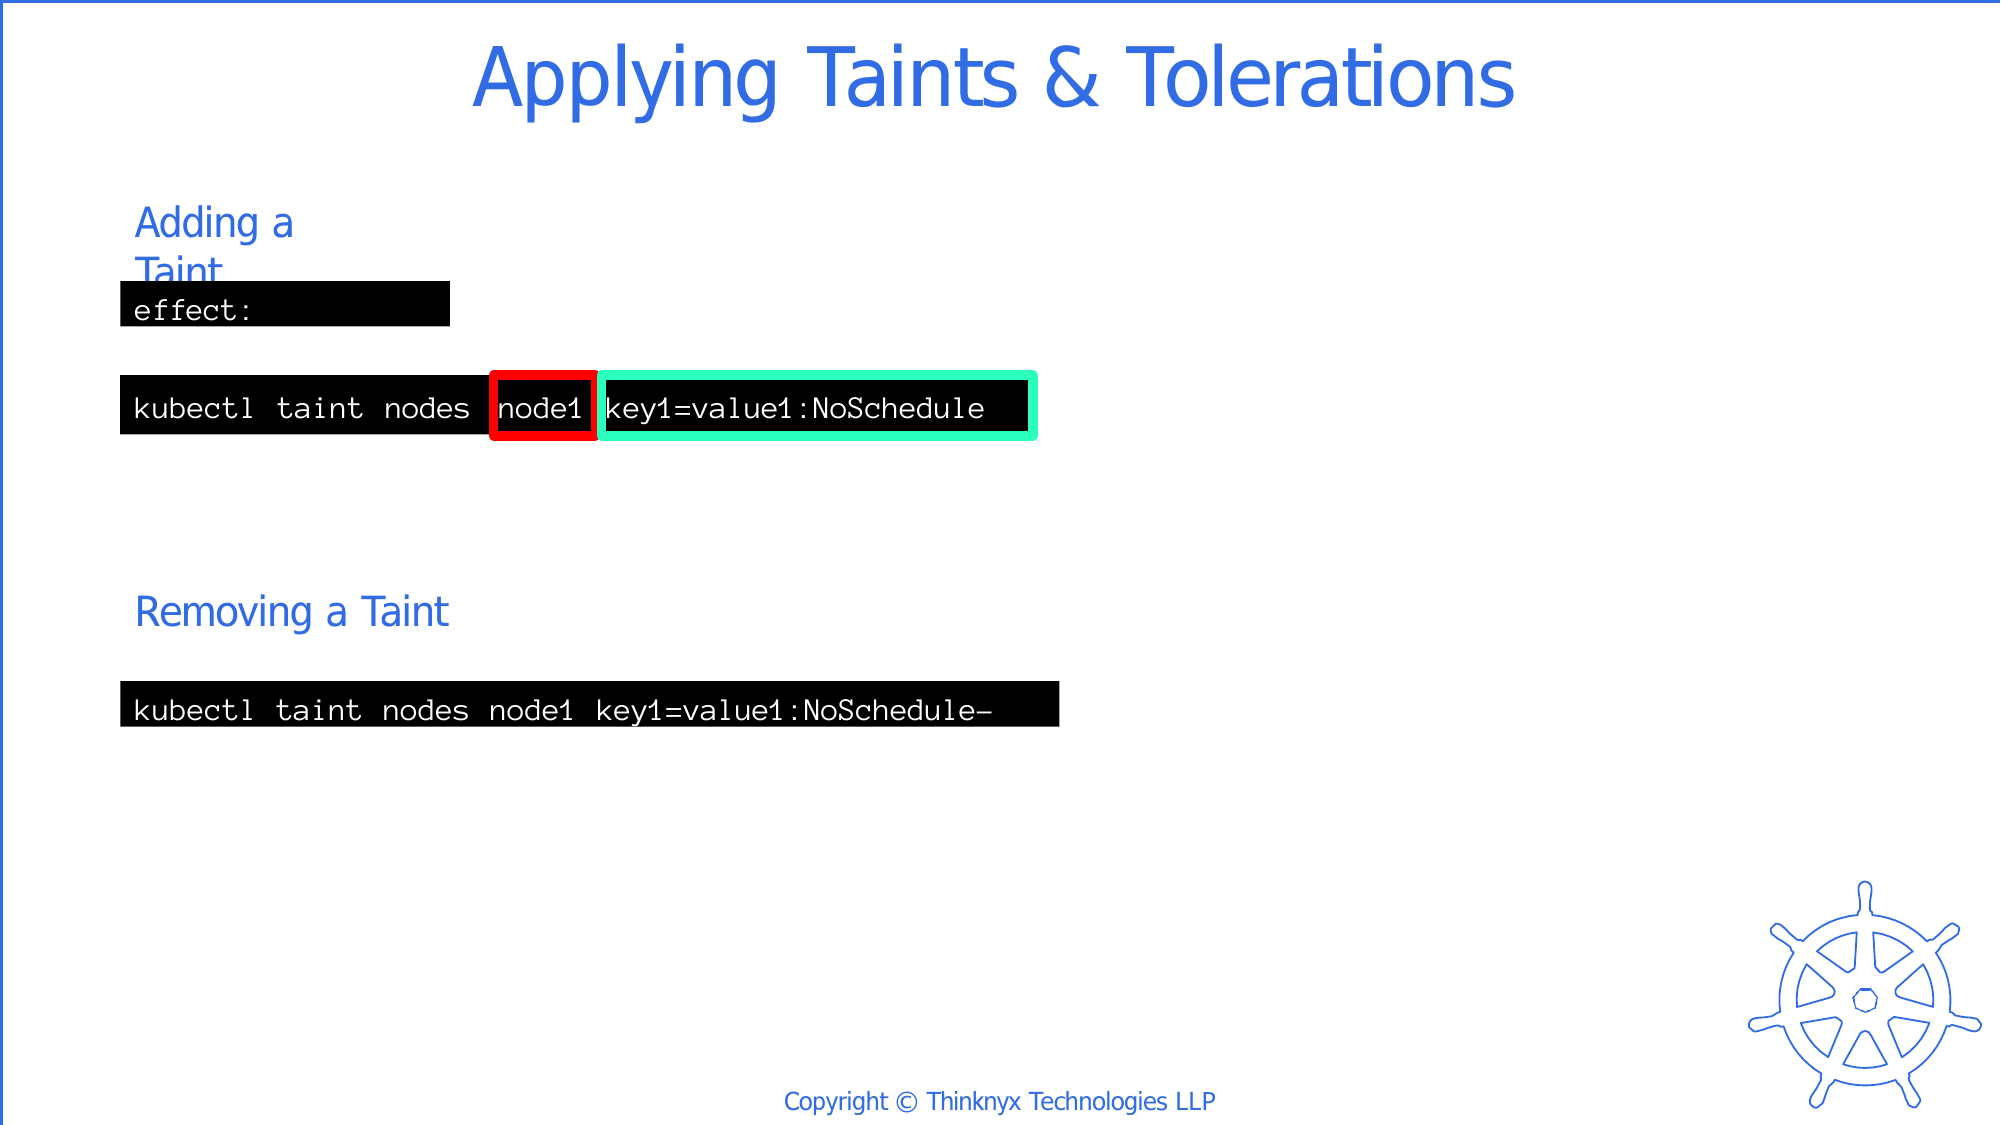

# Applying Taints & Tolerations
Adding a Taint
effect:

kubectl taint nodes

node1 key1=value1:NoSchedule
Removing a Taint
kubectl taint nodes node1 key1=value1:NoSchedule-
Copyright © Thinknyx Technologies LLP